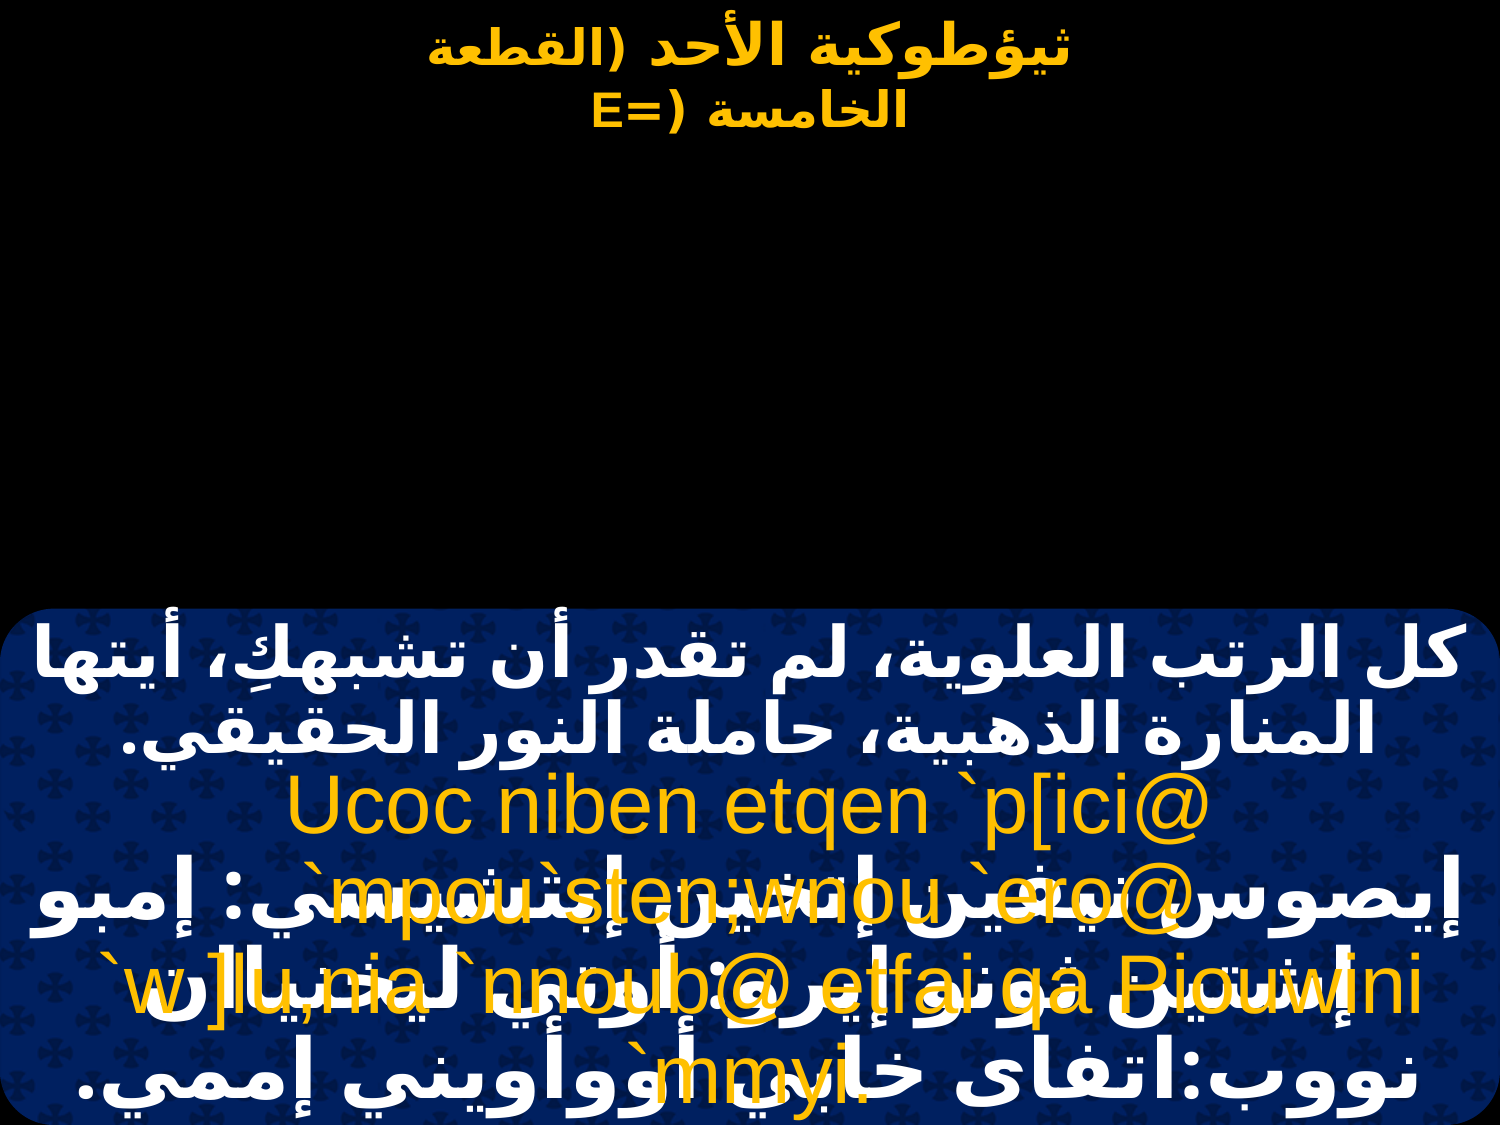

كل الرتب العلوية، لم تقدر أن تشبهكِ، أيتها المنارة الذهبية، حاملة النور الحقيقي.
Ucoc niben etqen `p[ici@ `mpou`sten;wnou `ero@
 `w ]lu,nia `nnoub@ etfai qa Piouwini `mmyi.
إيصوس نيفين إتخين إبتشيسي: إمبو إشتين ثونو إيرو: أوتي ليخنياان نووب:اتفاى خابي أووأويني إممي.